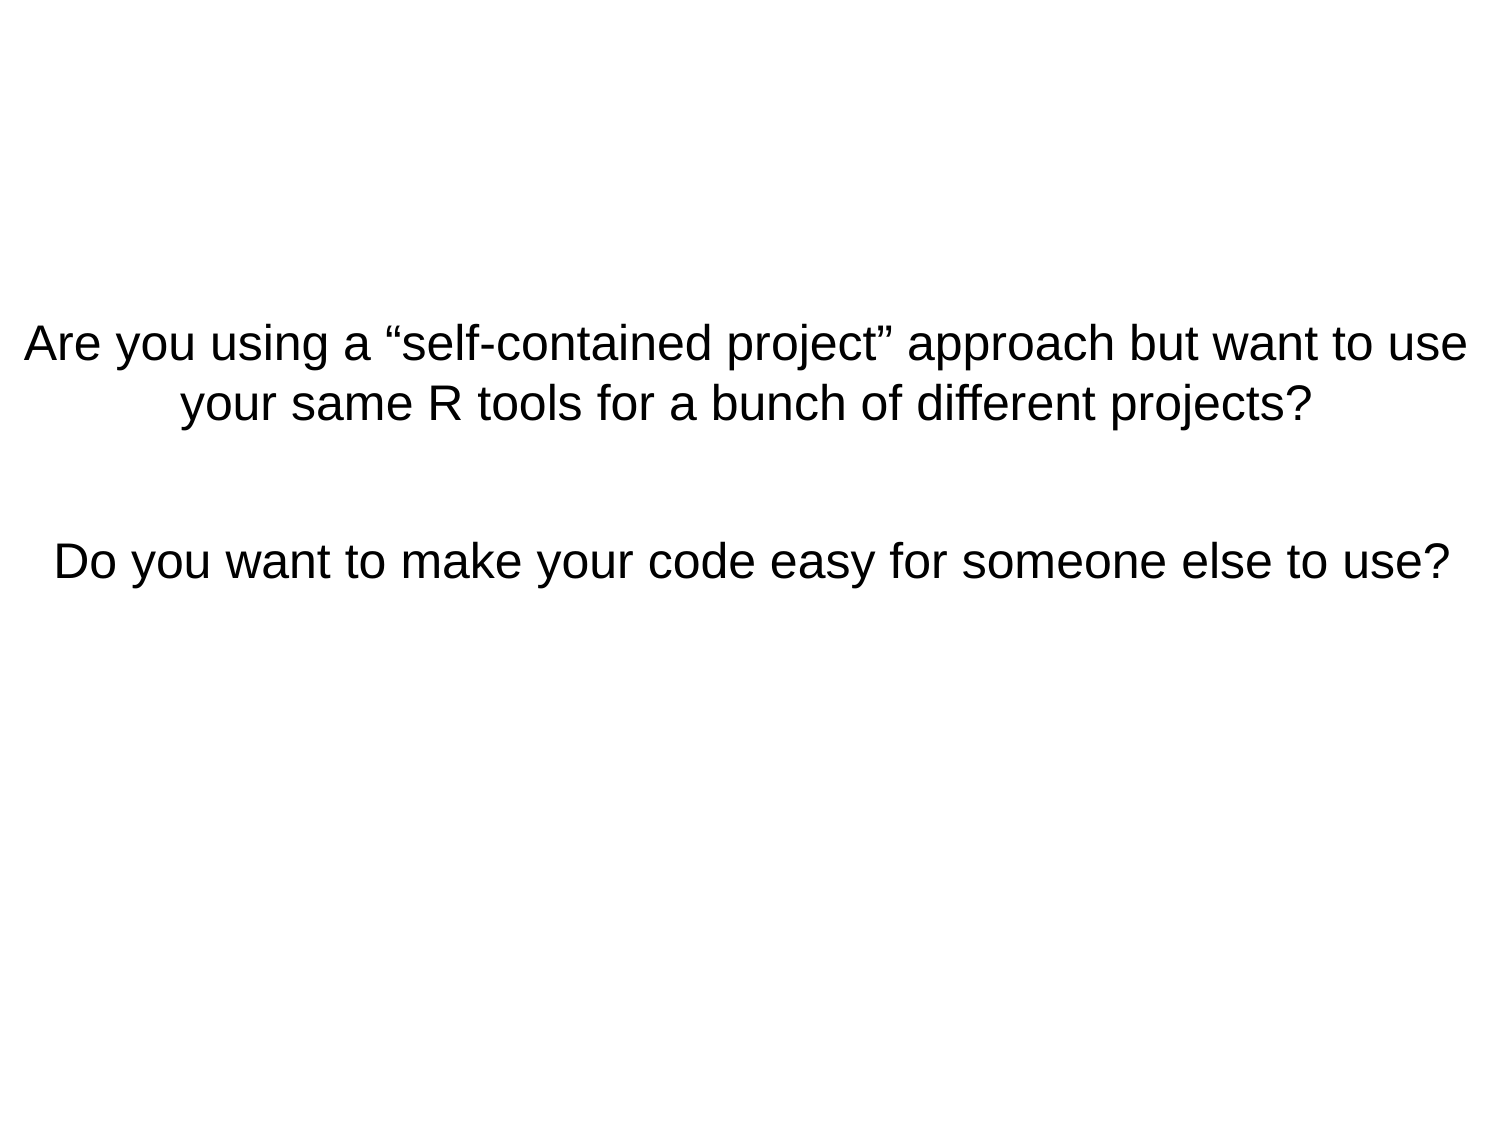

Are you using a “self-contained project” approach but want to use your same R tools for a bunch of different projects?
Do you want to make your code easy for someone else to use?